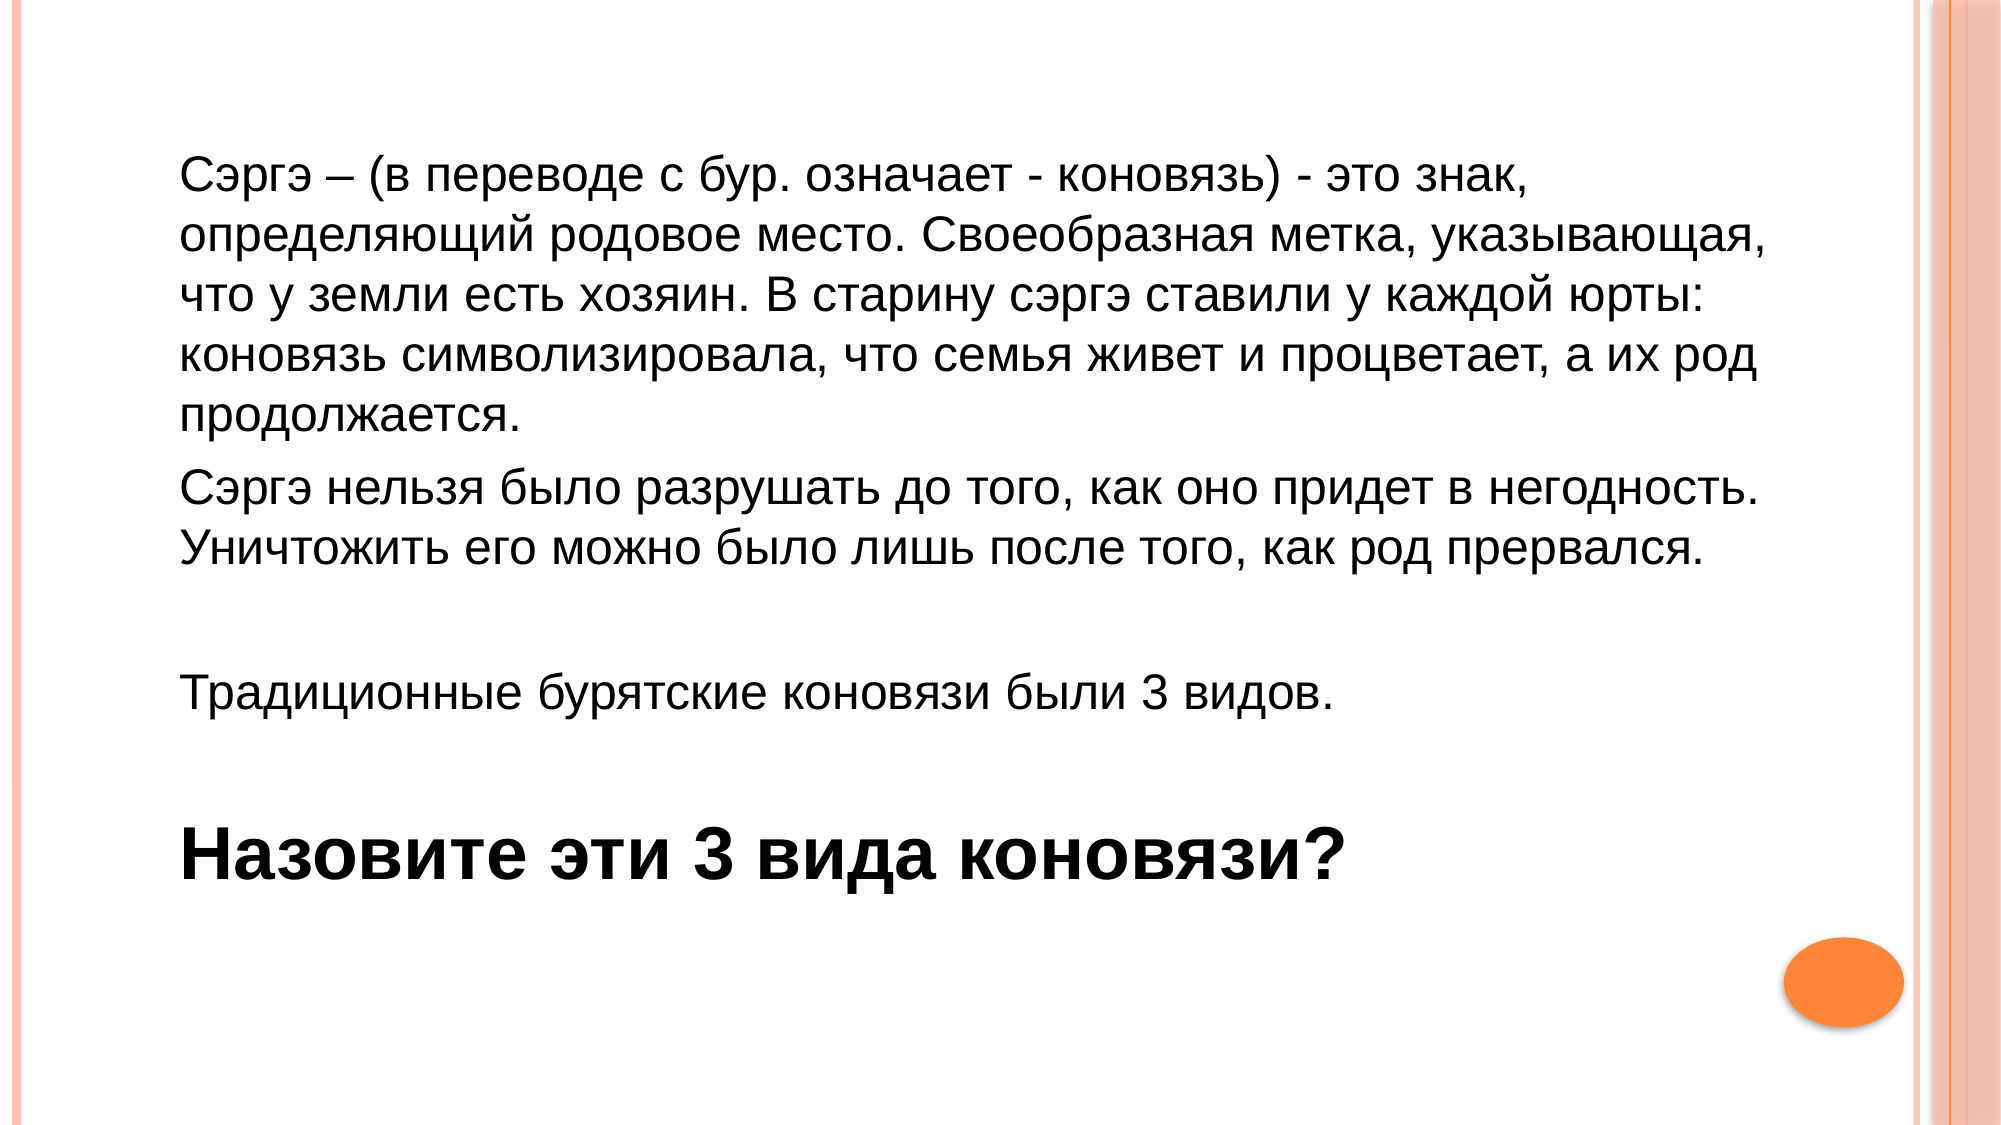

Сэргэ – (в переводе с бур. означает - коновязь) - это знак, определяющий родовое место. Своеобразная метка, указывающая, что у земли есть хозяин. В старину сэргэ ставили у каждой юрты: коновязь символизировала, что семья живет и процветает, а их род продолжается.
Сэргэ нельзя было разрушать до того, как оно придет в негодность. Уничтожить его можно было лишь после того, как род прервался.

Традиционные бурятские коновязи были 3 видов.

Назовите эти 3 вида коновязи?